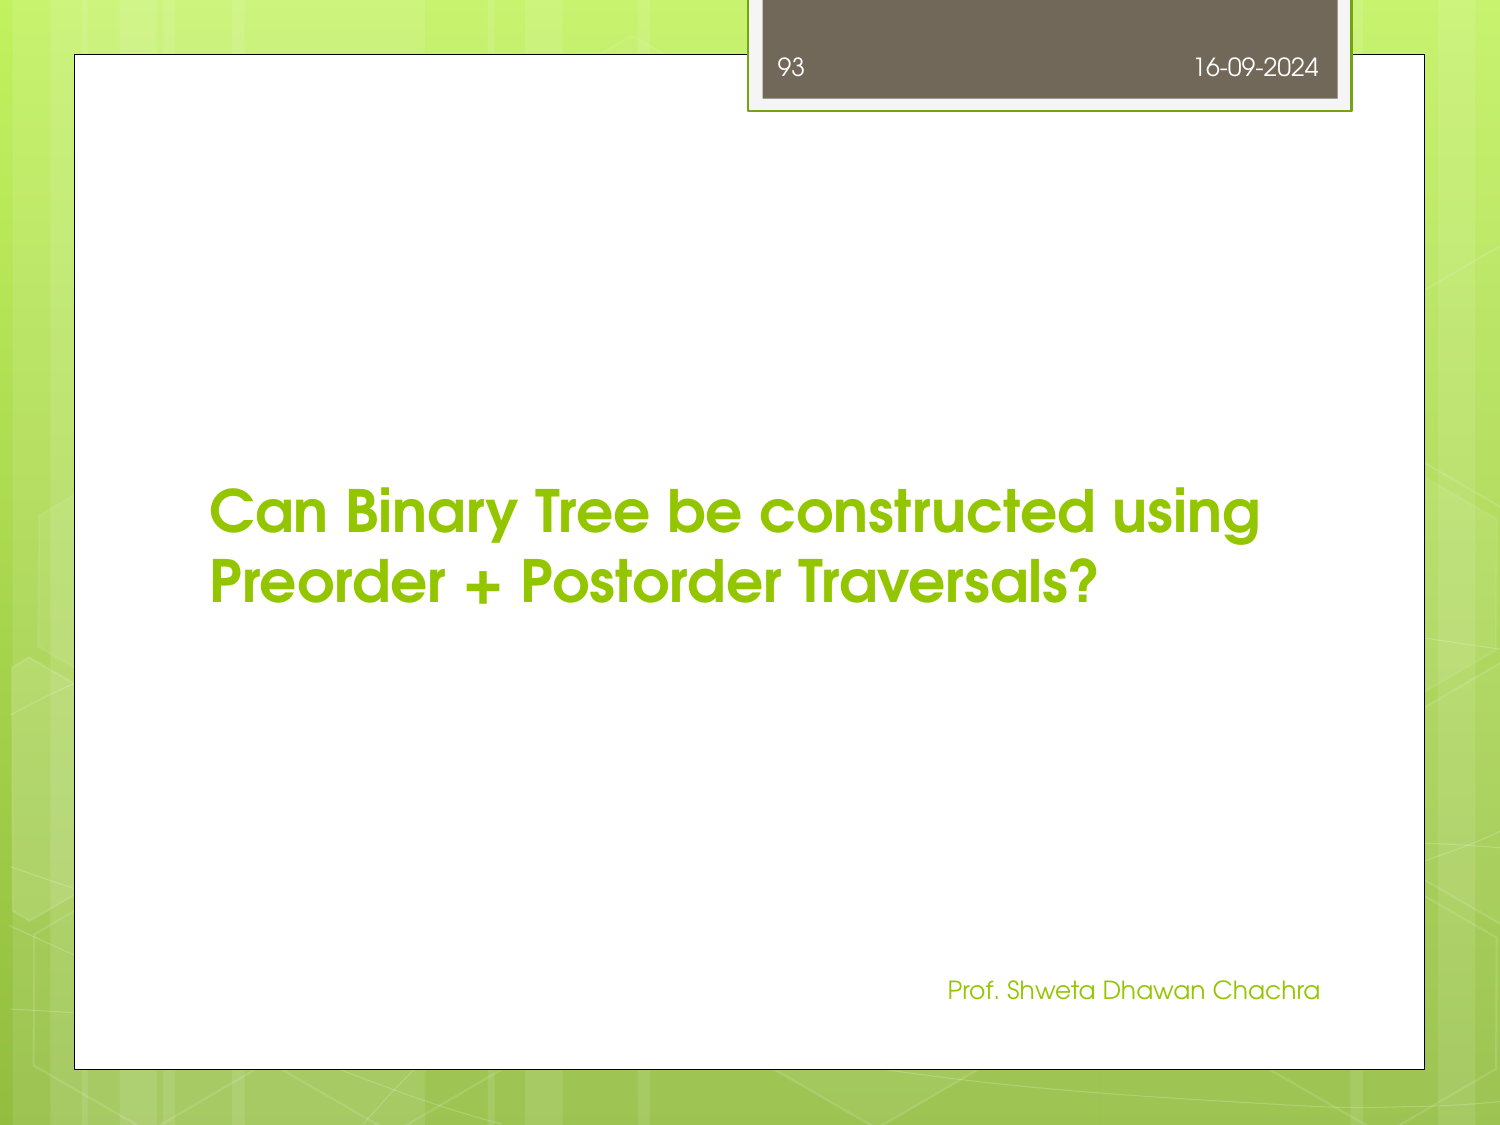

93
16-09-2024
# Can Binary Tree be constructed using Preorder + Postorder Traversals?
Prof. Shweta Dhawan Chachra